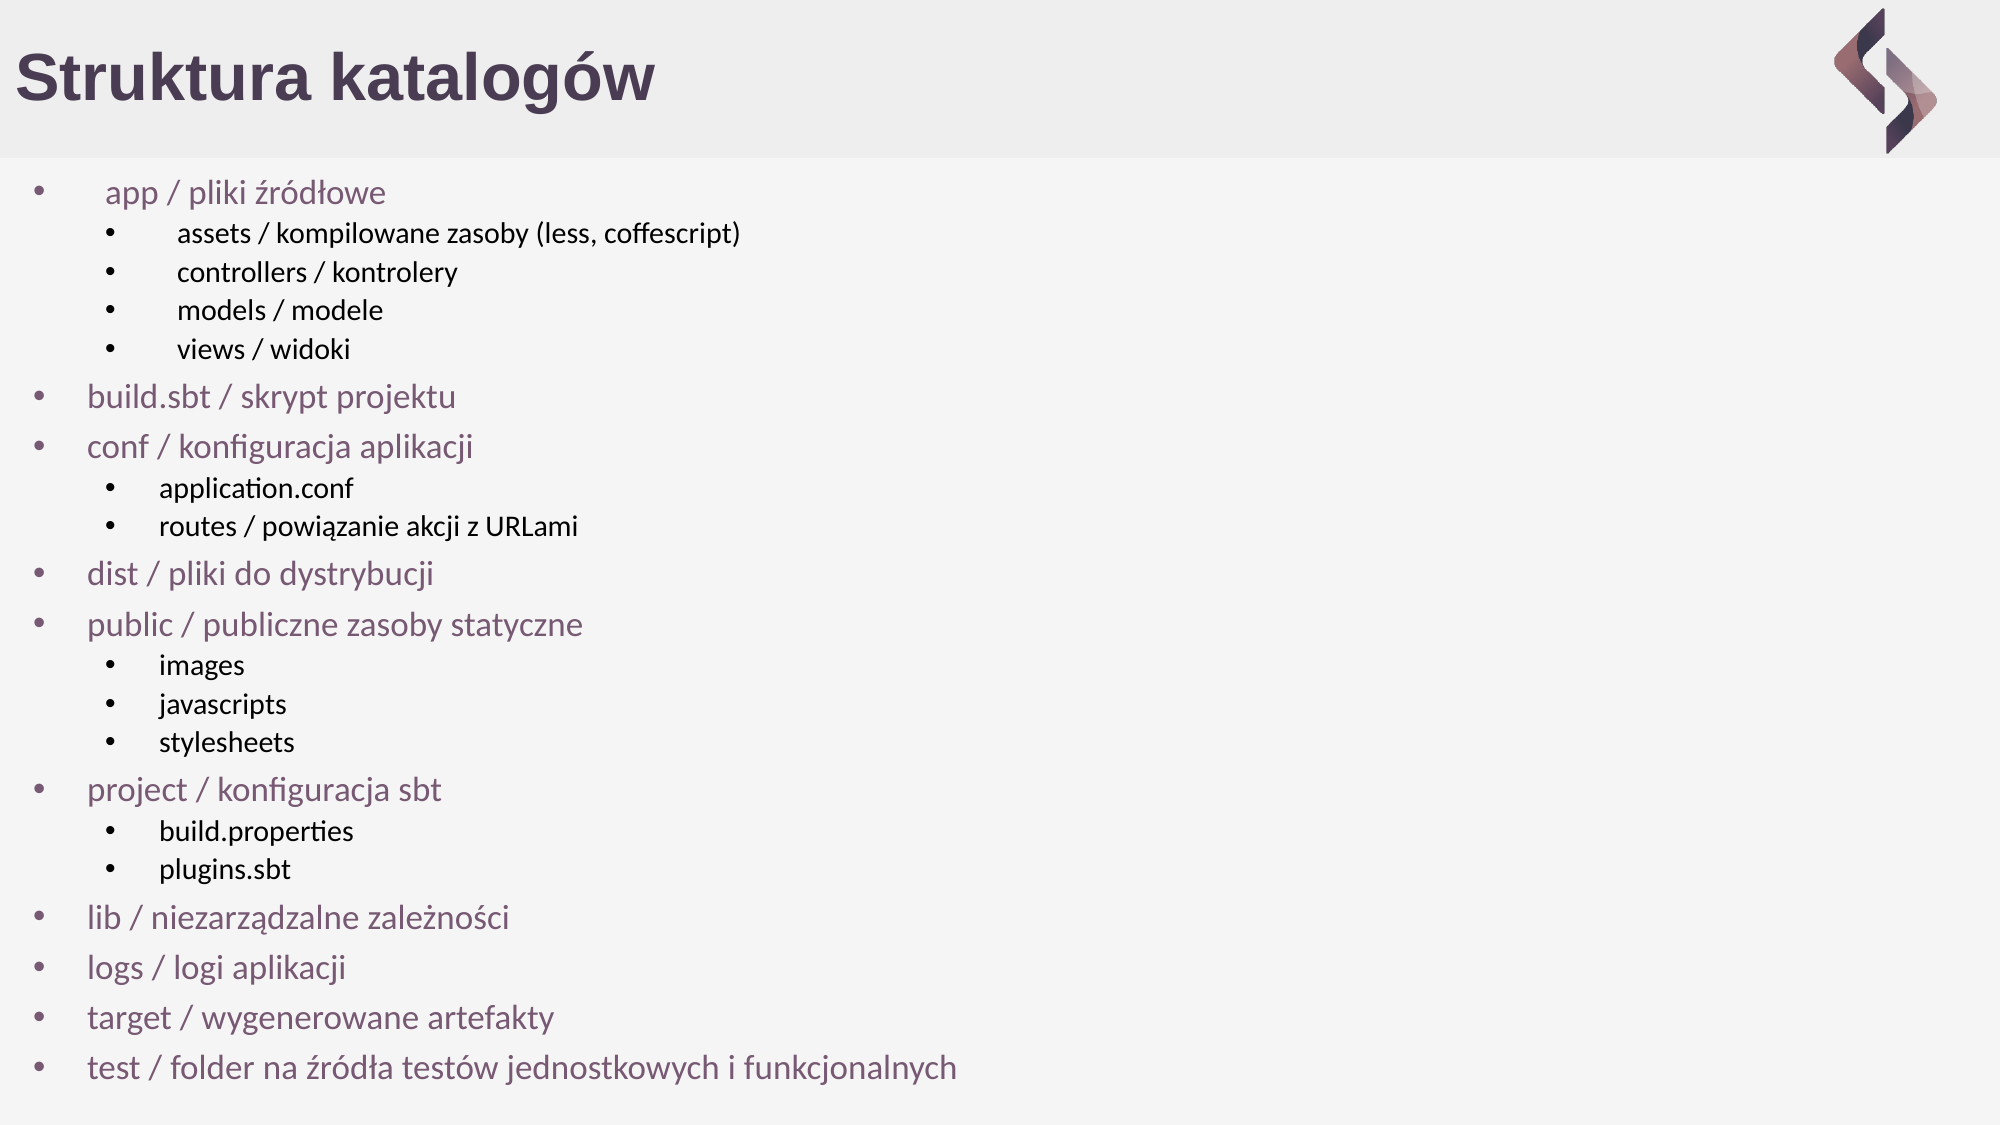

# Struktura katalogów
app / pliki źródłowe
assets / kompilowane zasoby (less, coffescript)
controllers / kontrolery
models / modele
views / widoki
build.sbt / skrypt projektu
conf / konfiguracja aplikacji
application.conf
routes / powiązanie akcji z URLami
dist / pliki do dystrybucji
public / publiczne zasoby statyczne
images
javascripts
stylesheets
project / konfiguracja sbt
build.properties
plugins.sbt
lib / niezarządzalne zależności
logs / logi aplikacji
target / wygenerowane artefakty
test / folder na źródła testów jednostkowych i funkcjonalnych